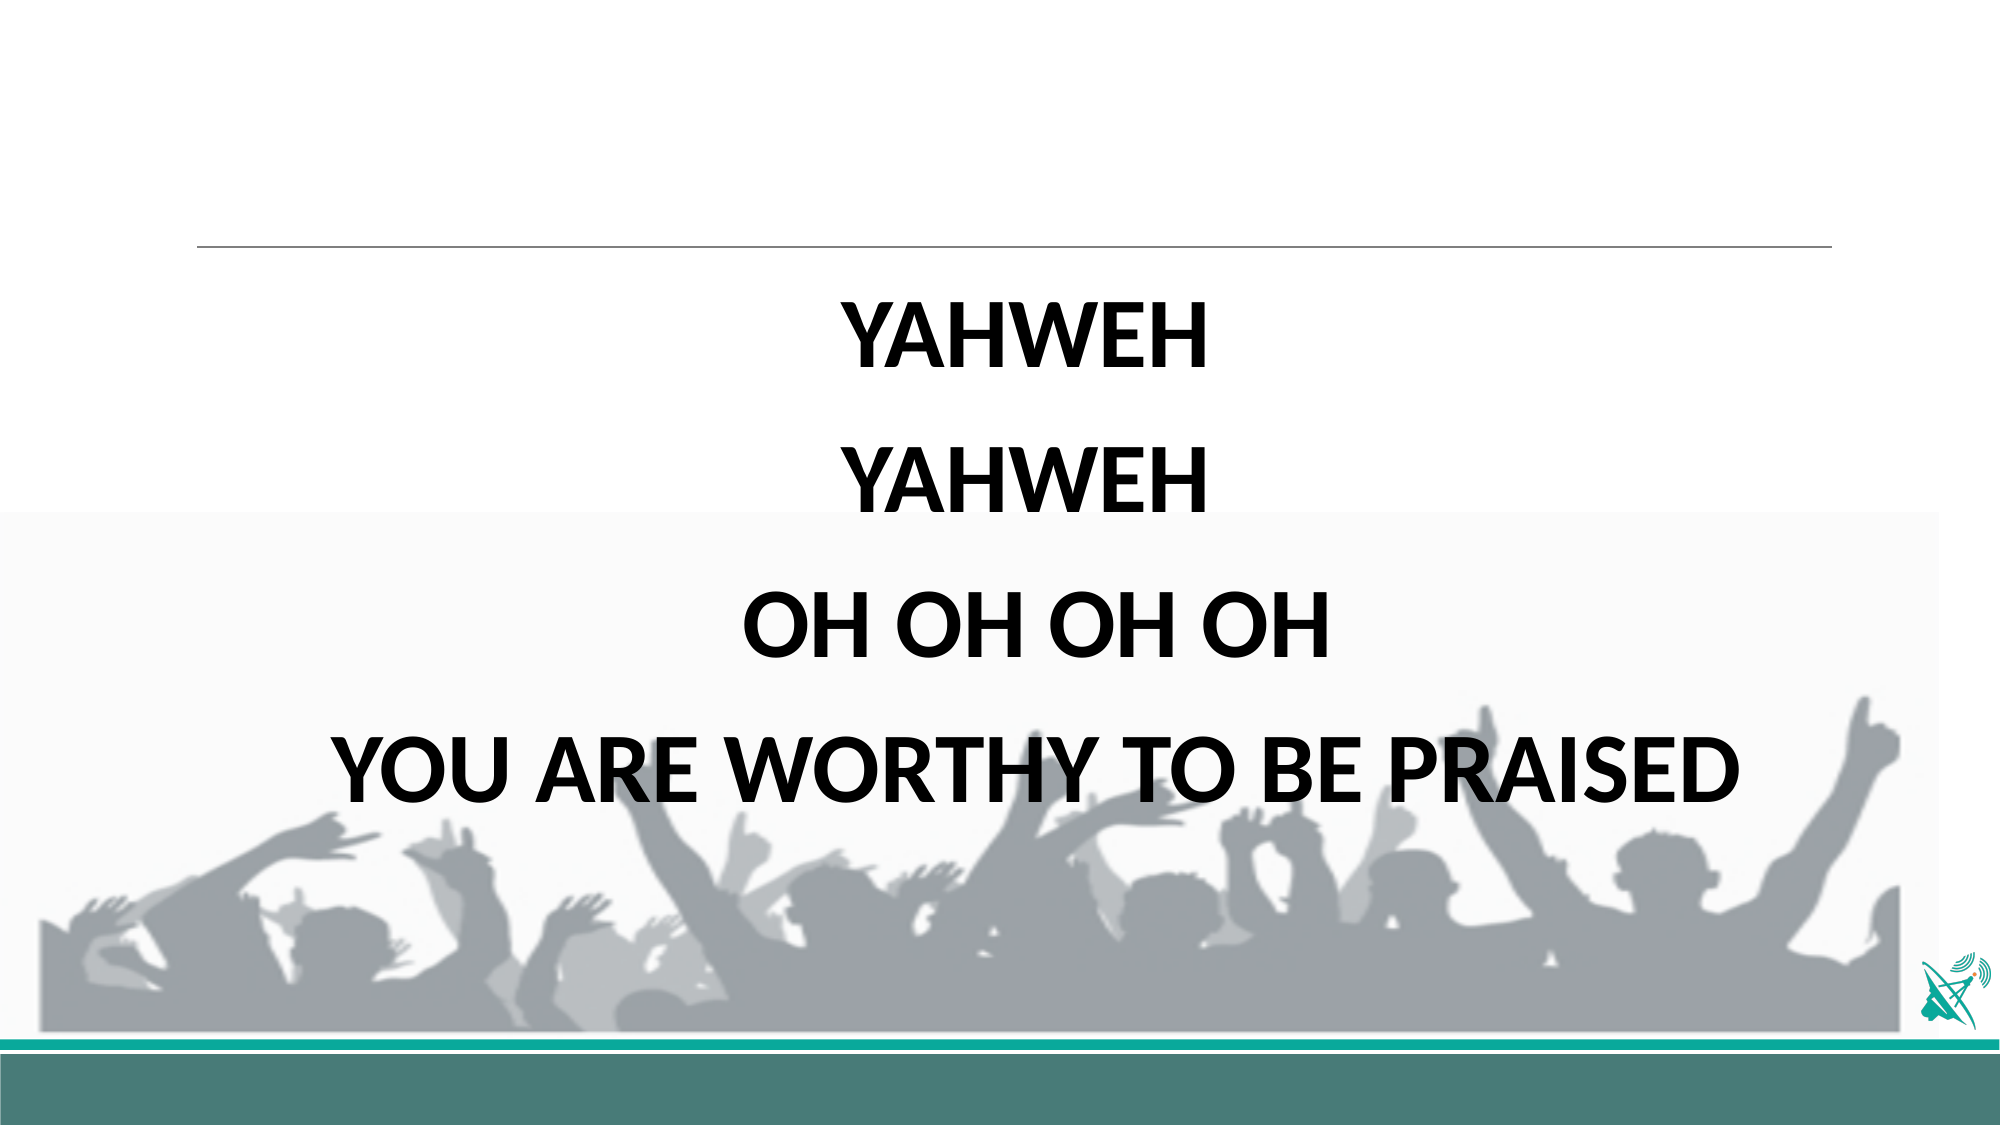

YAHWEH
YAHWEH
OH OH OH OH
YOU ARE WORTHY TO BE PRAISED